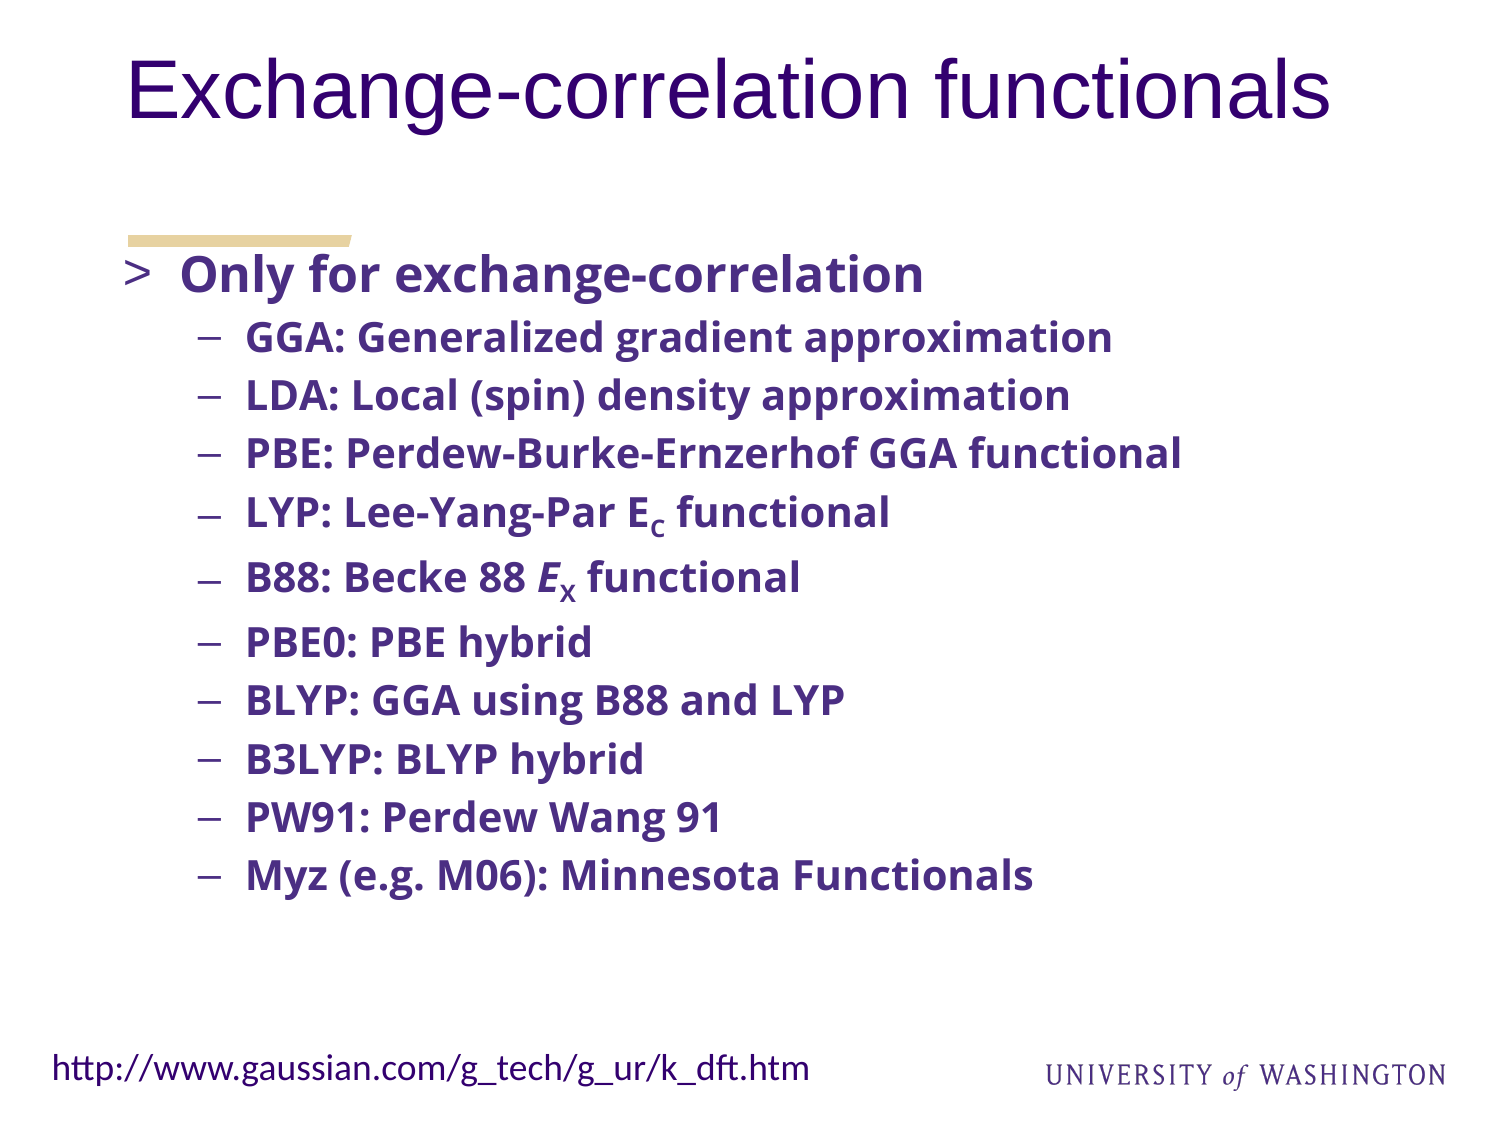

Exchange-correlation functionals

Only for exchange-correlation
GGA: Generalized gradient approximation
LDA: Local (spin) density approximation
PBE: Perdew-Burke-Ernzerhof GGA functional
LYP: Lee-Yang-Par EC functional
B88: Becke 88 EX functional
PBE0: PBE hybrid
BLYP: GGA using B88 and LYP
B3LYP: BLYP hybrid
PW91: Perdew Wang 91
Myz (e.g. M06): Minnesota Functionals
http://www.gaussian.com/g_tech/g_ur/k_dft.htm